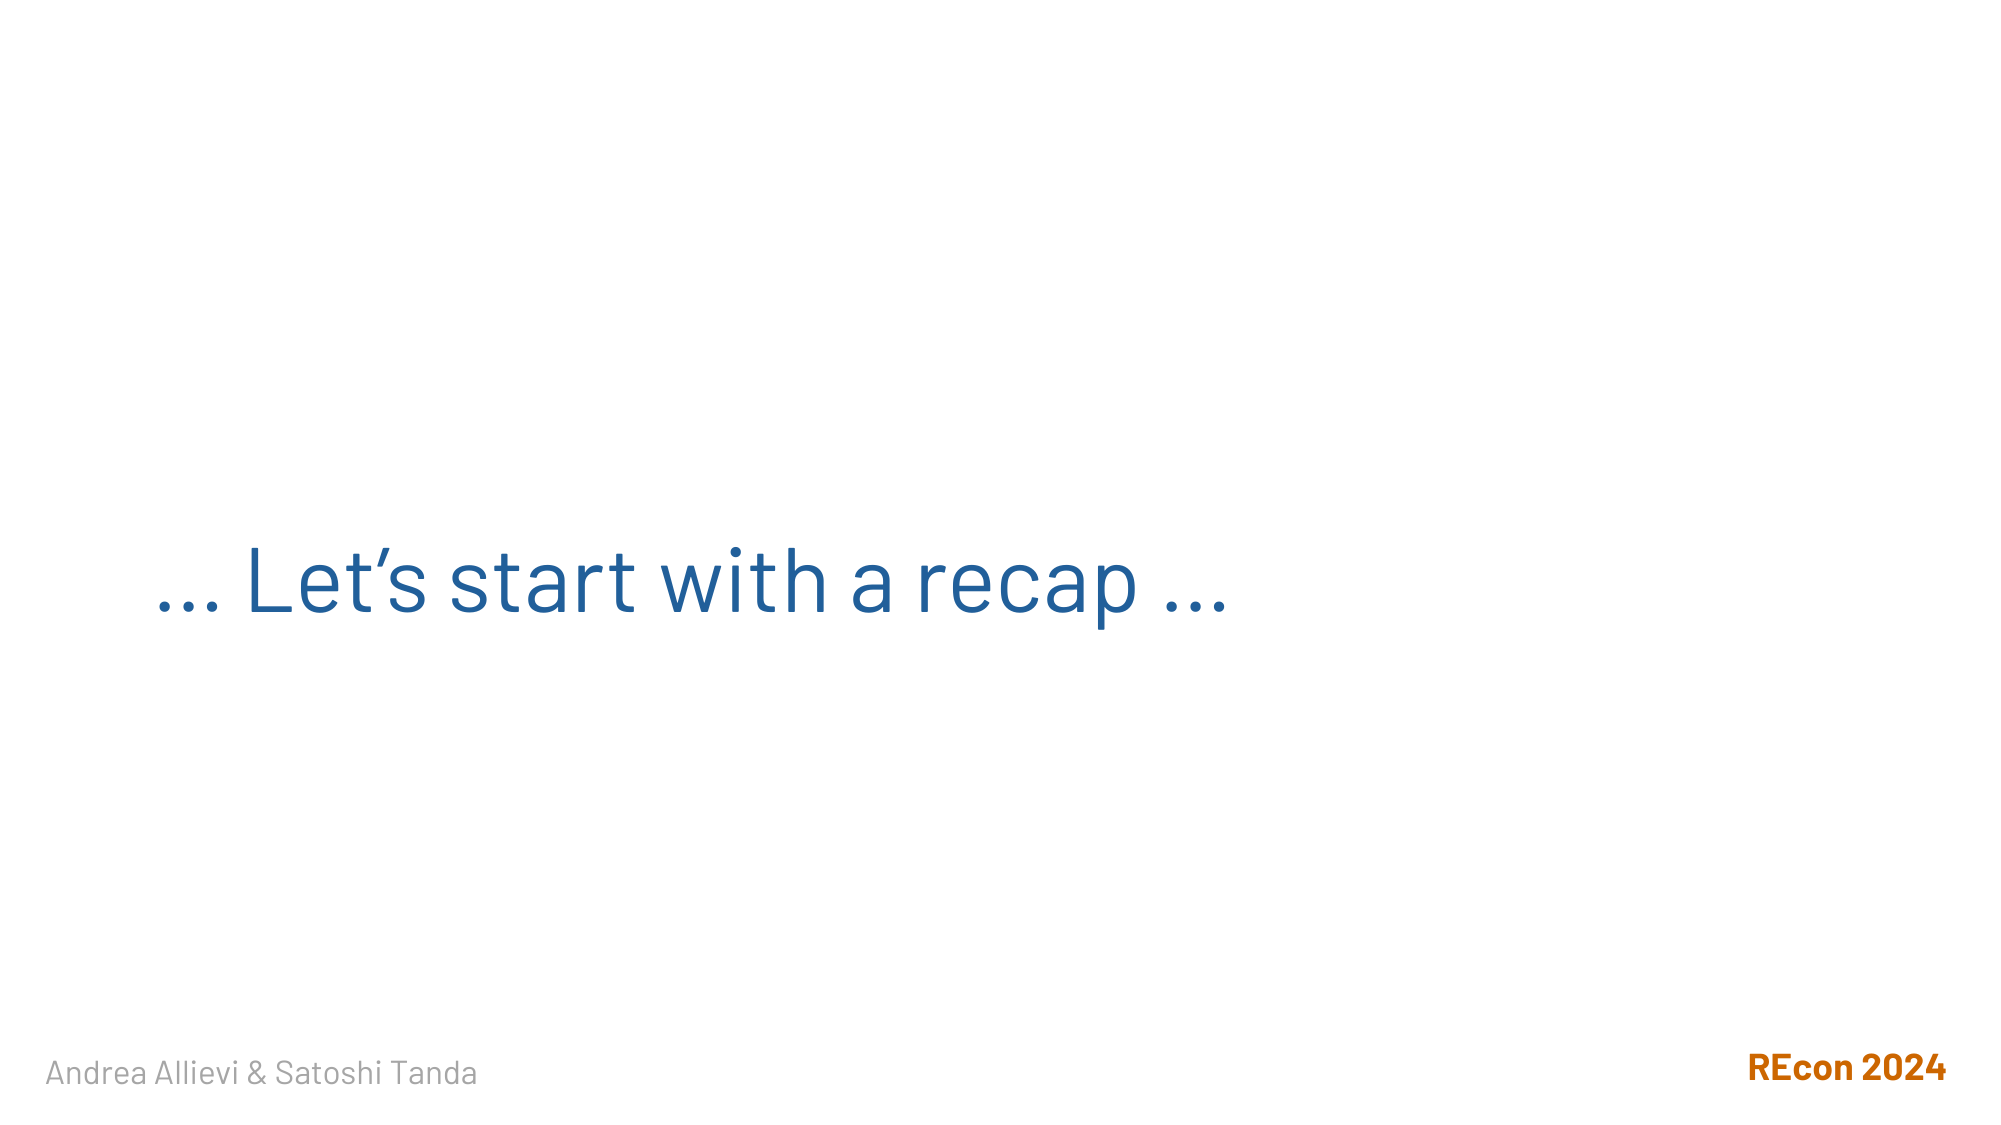

# … Let’s start with a recap …